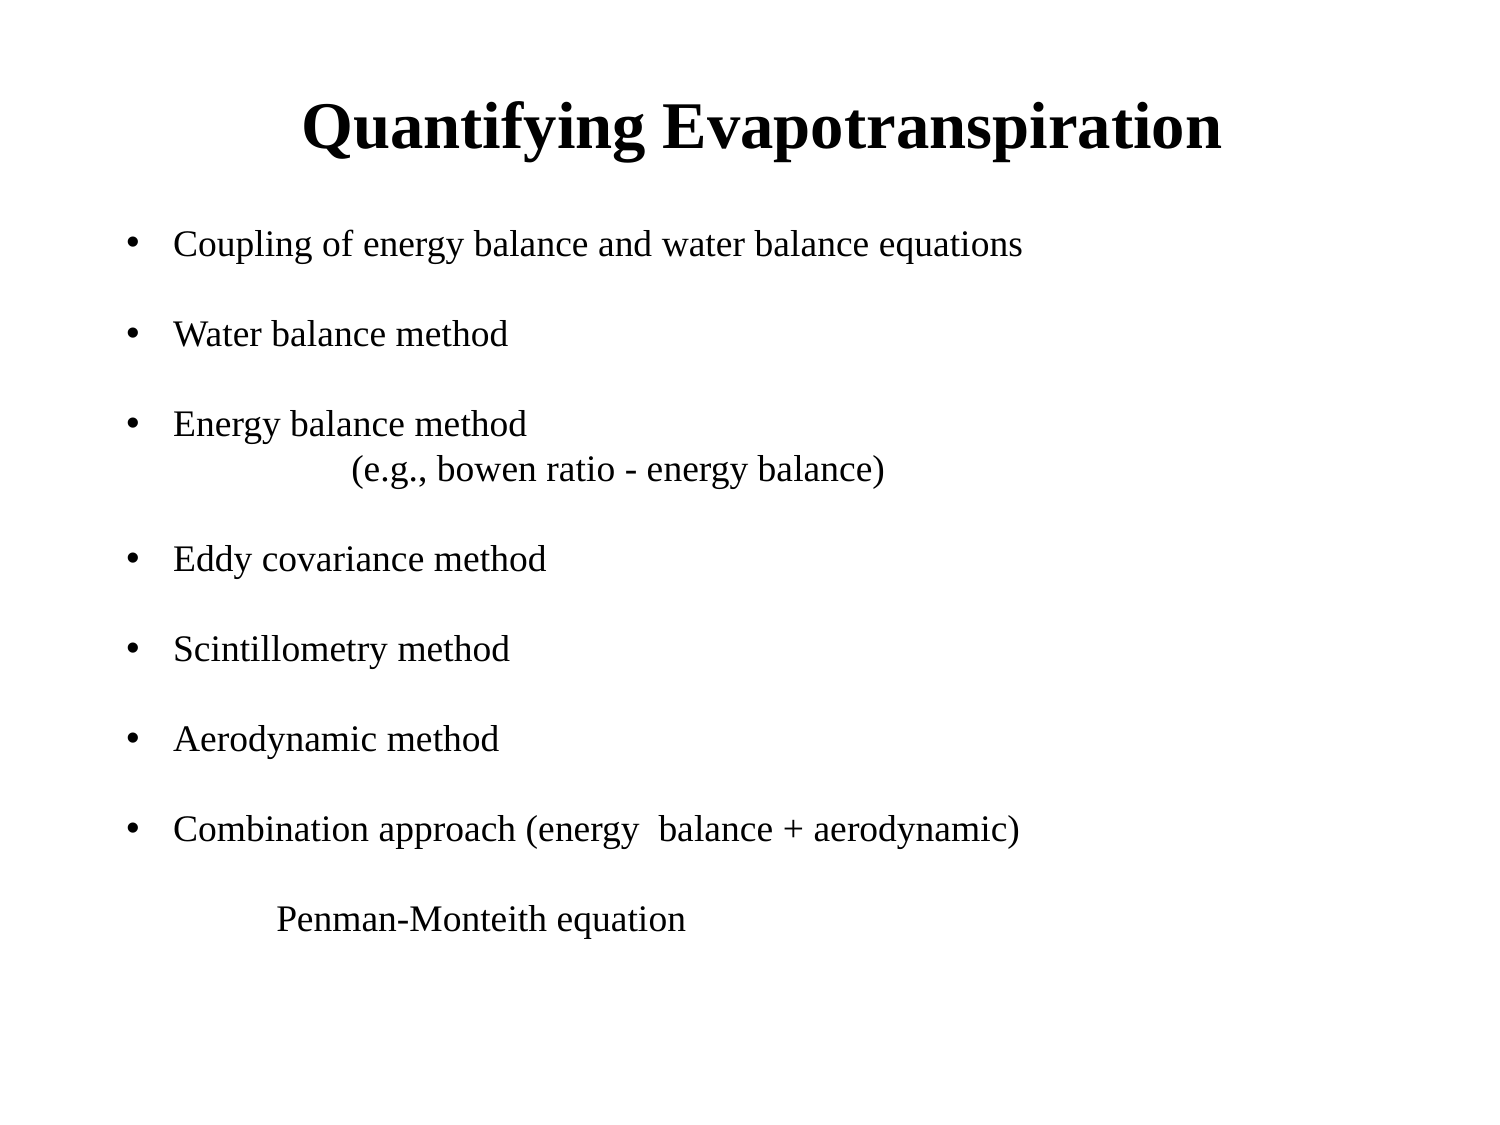

Quantifying Evapotranspiration
Coupling of energy balance and water balance equations

Water balance method

Energy balance method
	(e.g., bowen ratio - energy balance)

Eddy covariance method

Scintillometry method

Aerodynamic method

Combination approach (energy  balance + aerodynamic)

	Penman-Monteith equation